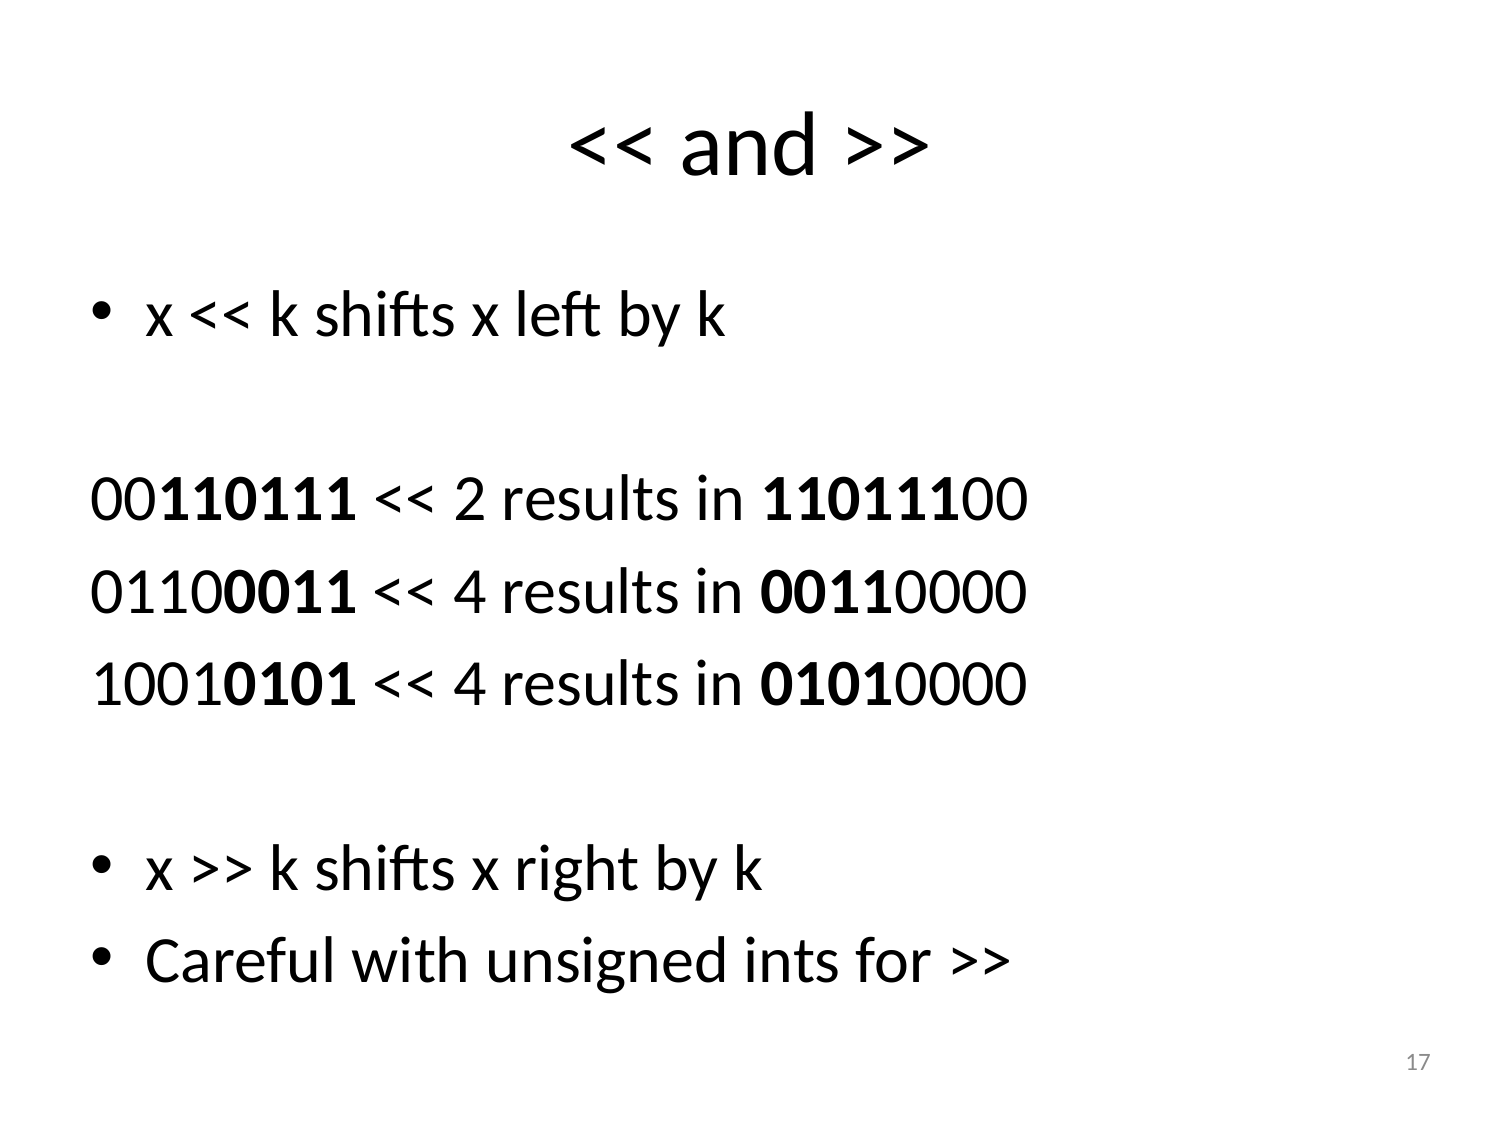

# << and >>
x << k shifts x left by k

00110111 << 2 results in 11011100
01100011 << 4 results in 00110000
10010101 << 4 results in 01010000

x >> k shifts x right by k
Careful with unsigned ints for >>
17